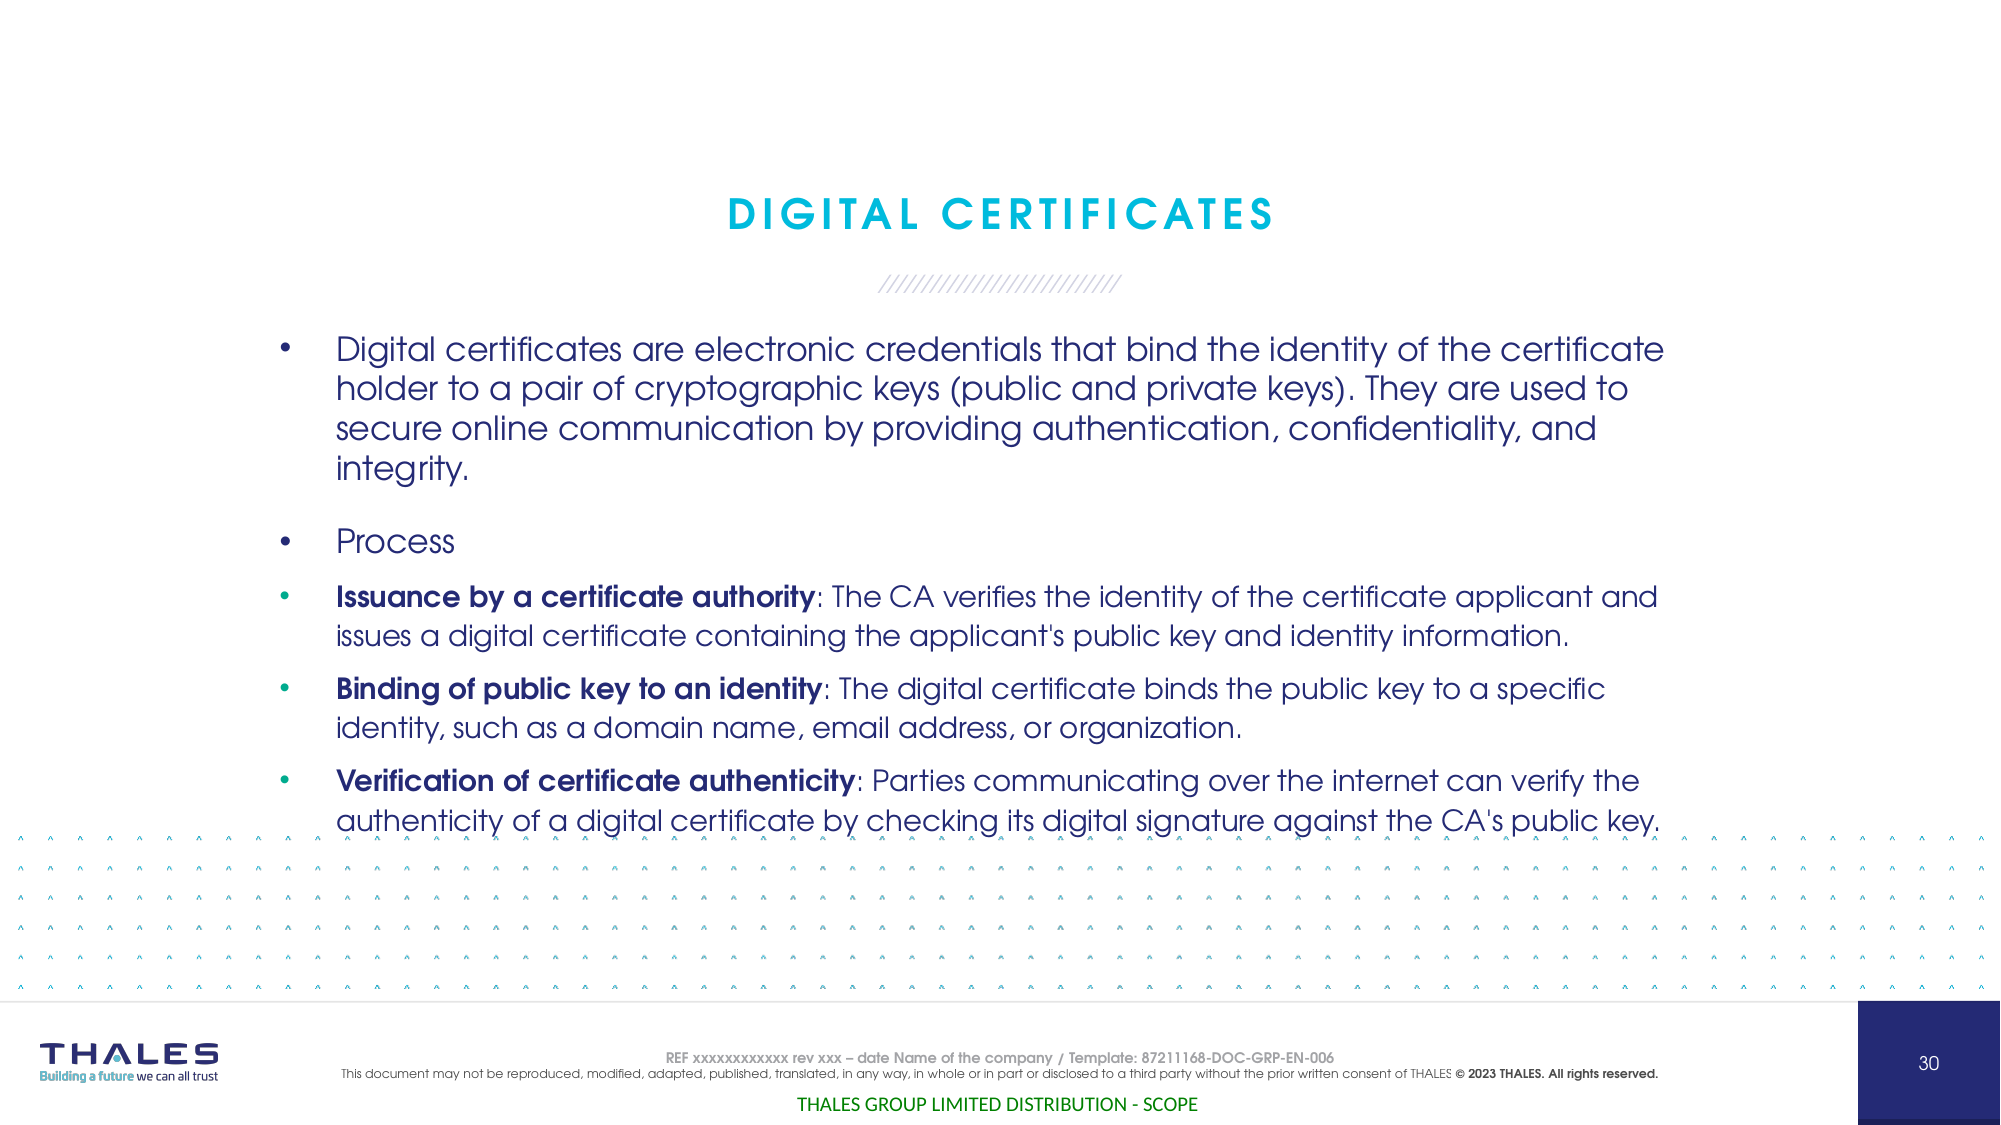

# Digital Certificates
Digital certificates are electronic credentials that bind the identity of the certificate holder to a pair of cryptographic keys (public and private keys). They are used to secure online communication by providing authentication, confidentiality, and integrity.
Process
Issuance by a certificate authority: The CA verifies the identity of the certificate applicant and issues a digital certificate containing the applicant's public key and identity information.
Binding of public key to an identity: The digital certificate binds the public key to a specific identity, such as a domain name, email address, or organization.
Verification of certificate authenticity: Parties communicating over the internet can verify the authenticity of a digital certificate by checking its digital signature against the CA's public key.